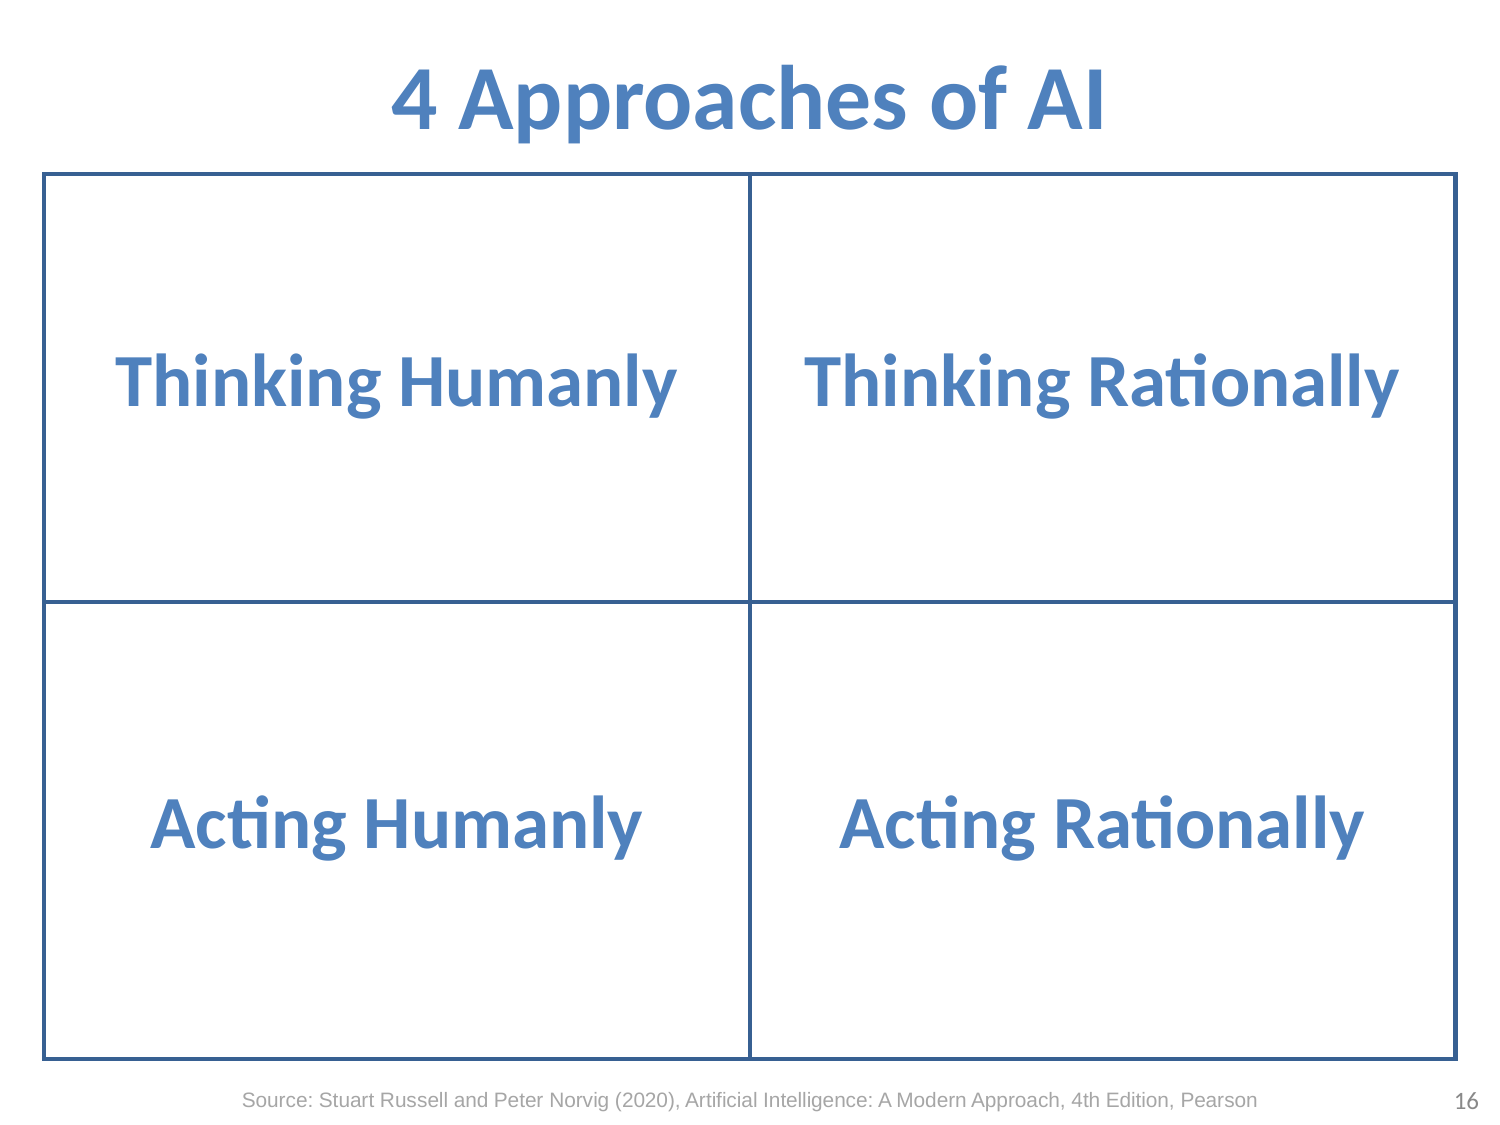

# 4 Approaches of AI
| Thinking Humanly | Thinking Rationally |
| --- | --- |
| Acting Humanly | Acting Rationally |
16
Source: Stuart Russell and Peter Norvig (2020), Artificial Intelligence: A Modern Approach, 4th Edition, Pearson